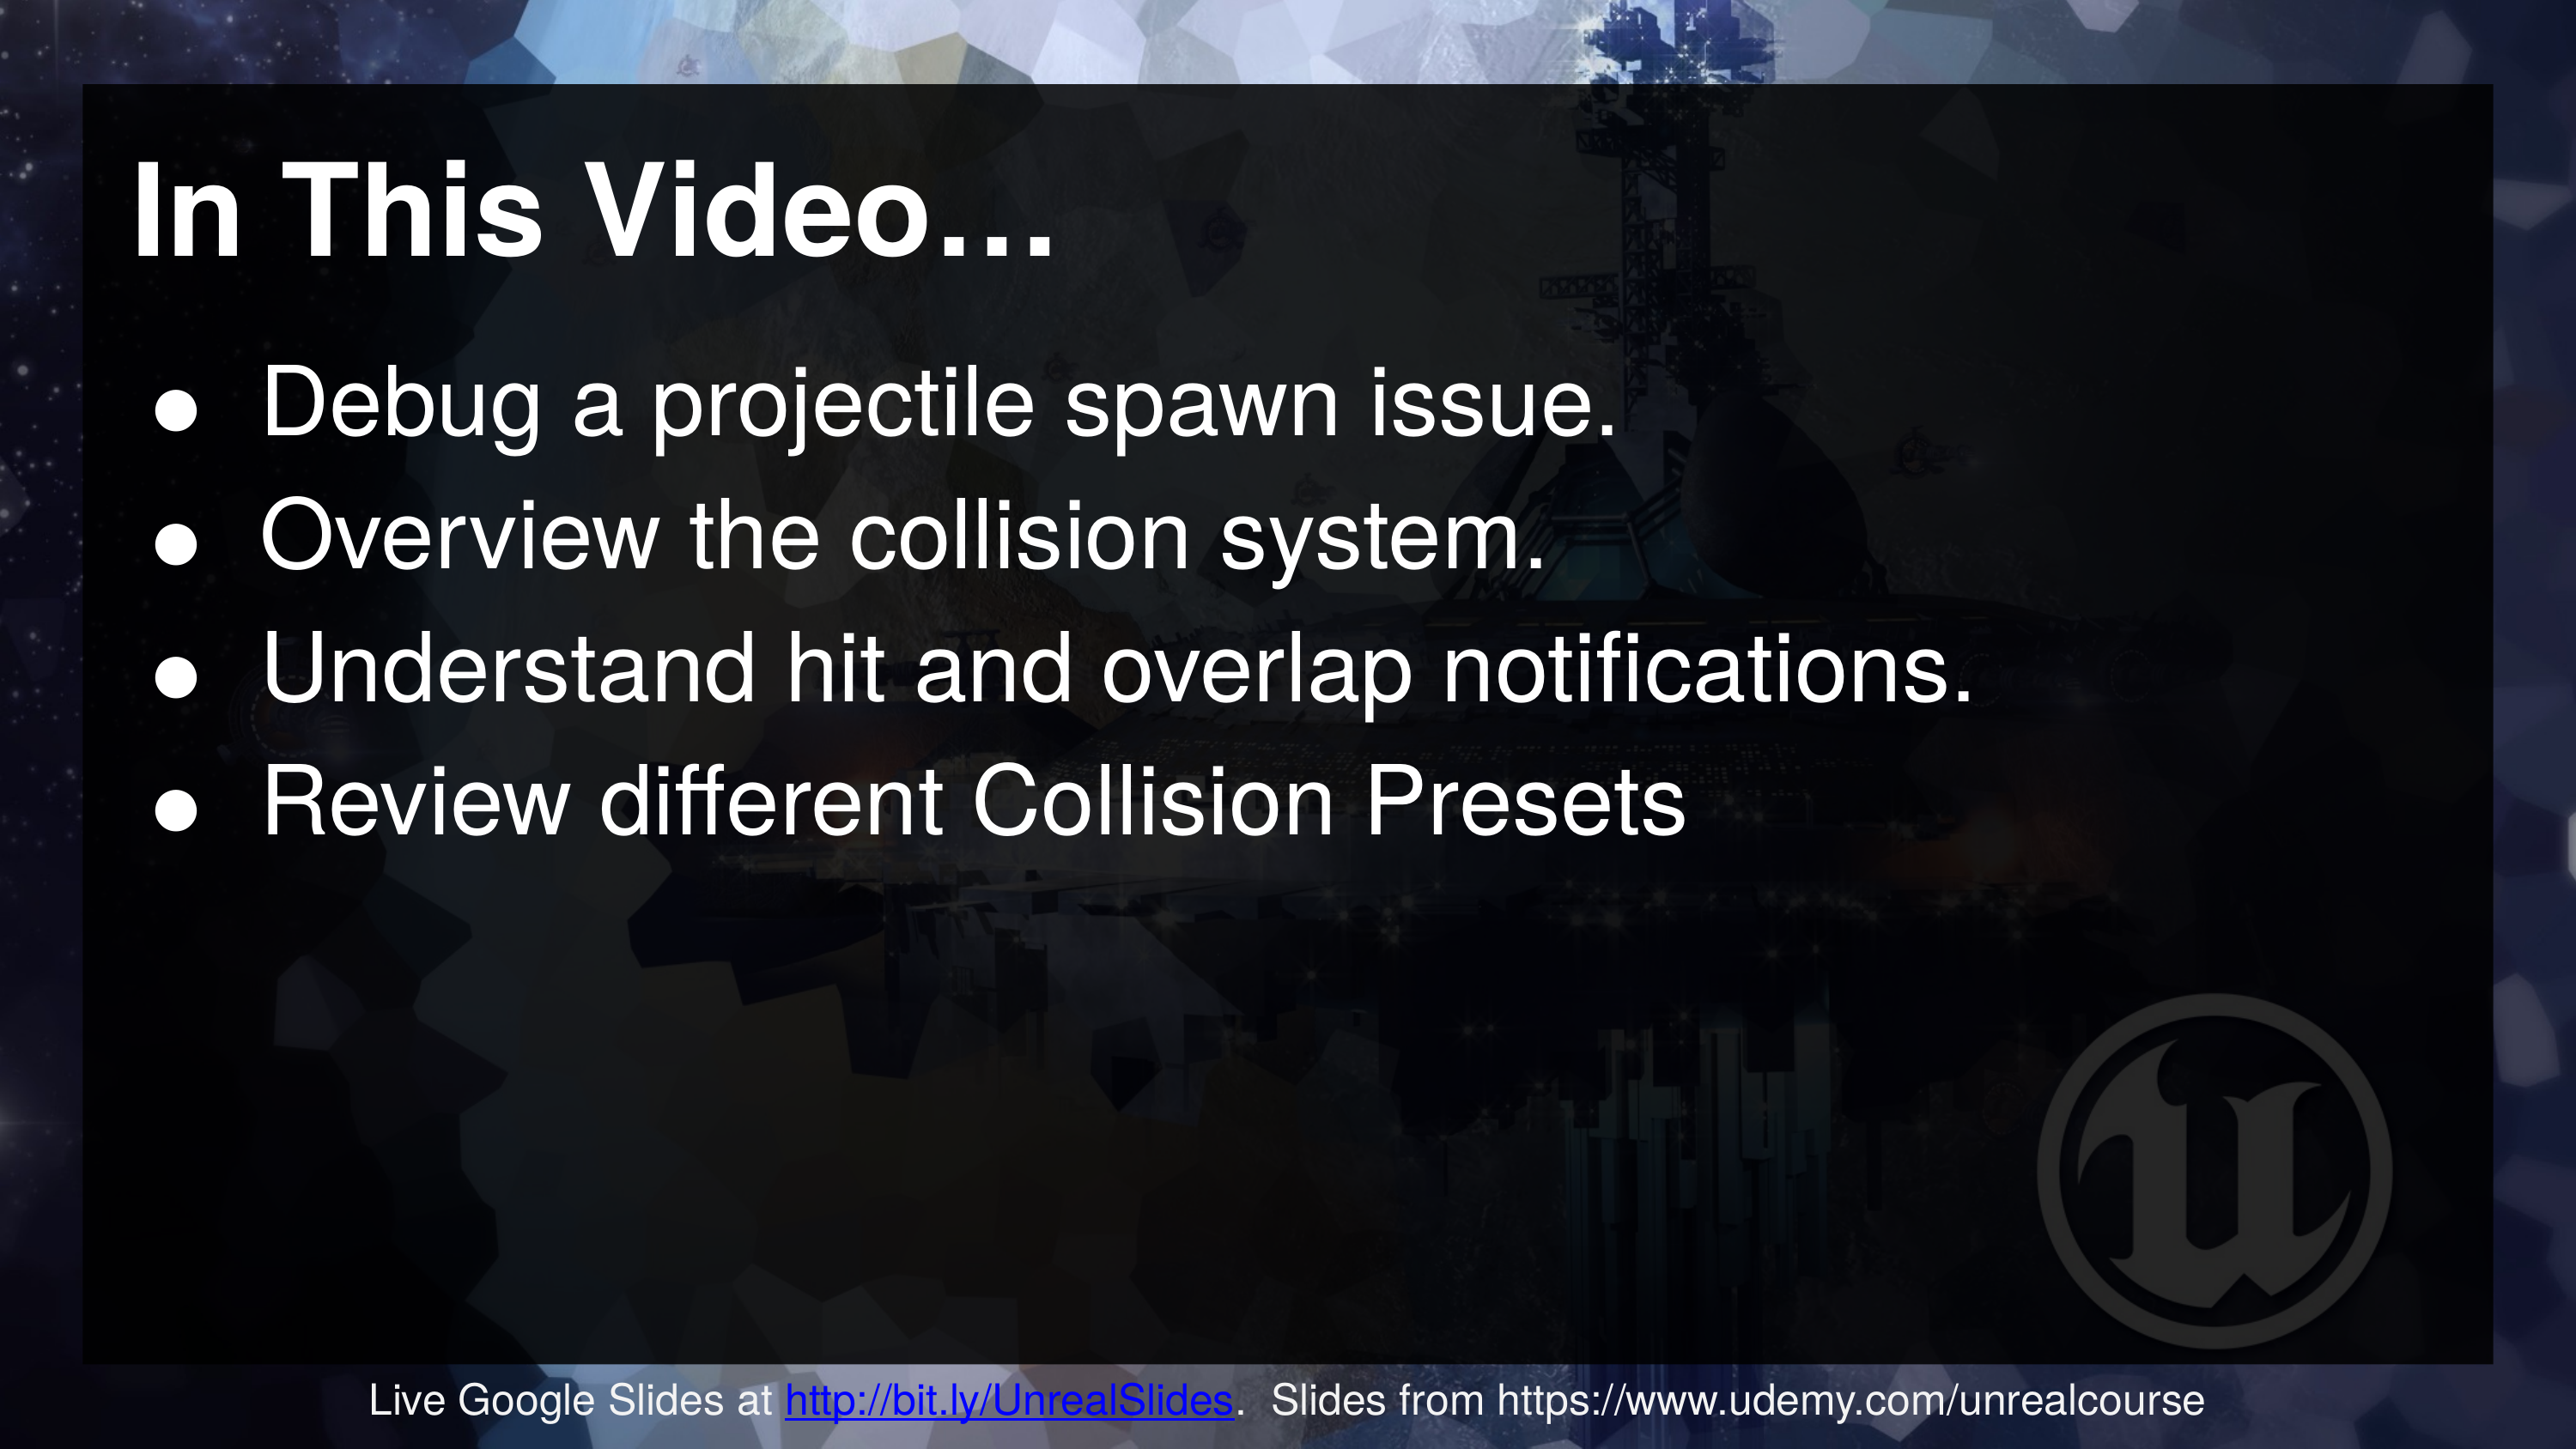

# In This Video…
Debug a projectile spawn issue.
Overview the collision system.
Understand hit and overlap notifications.
Review different Collision Presets